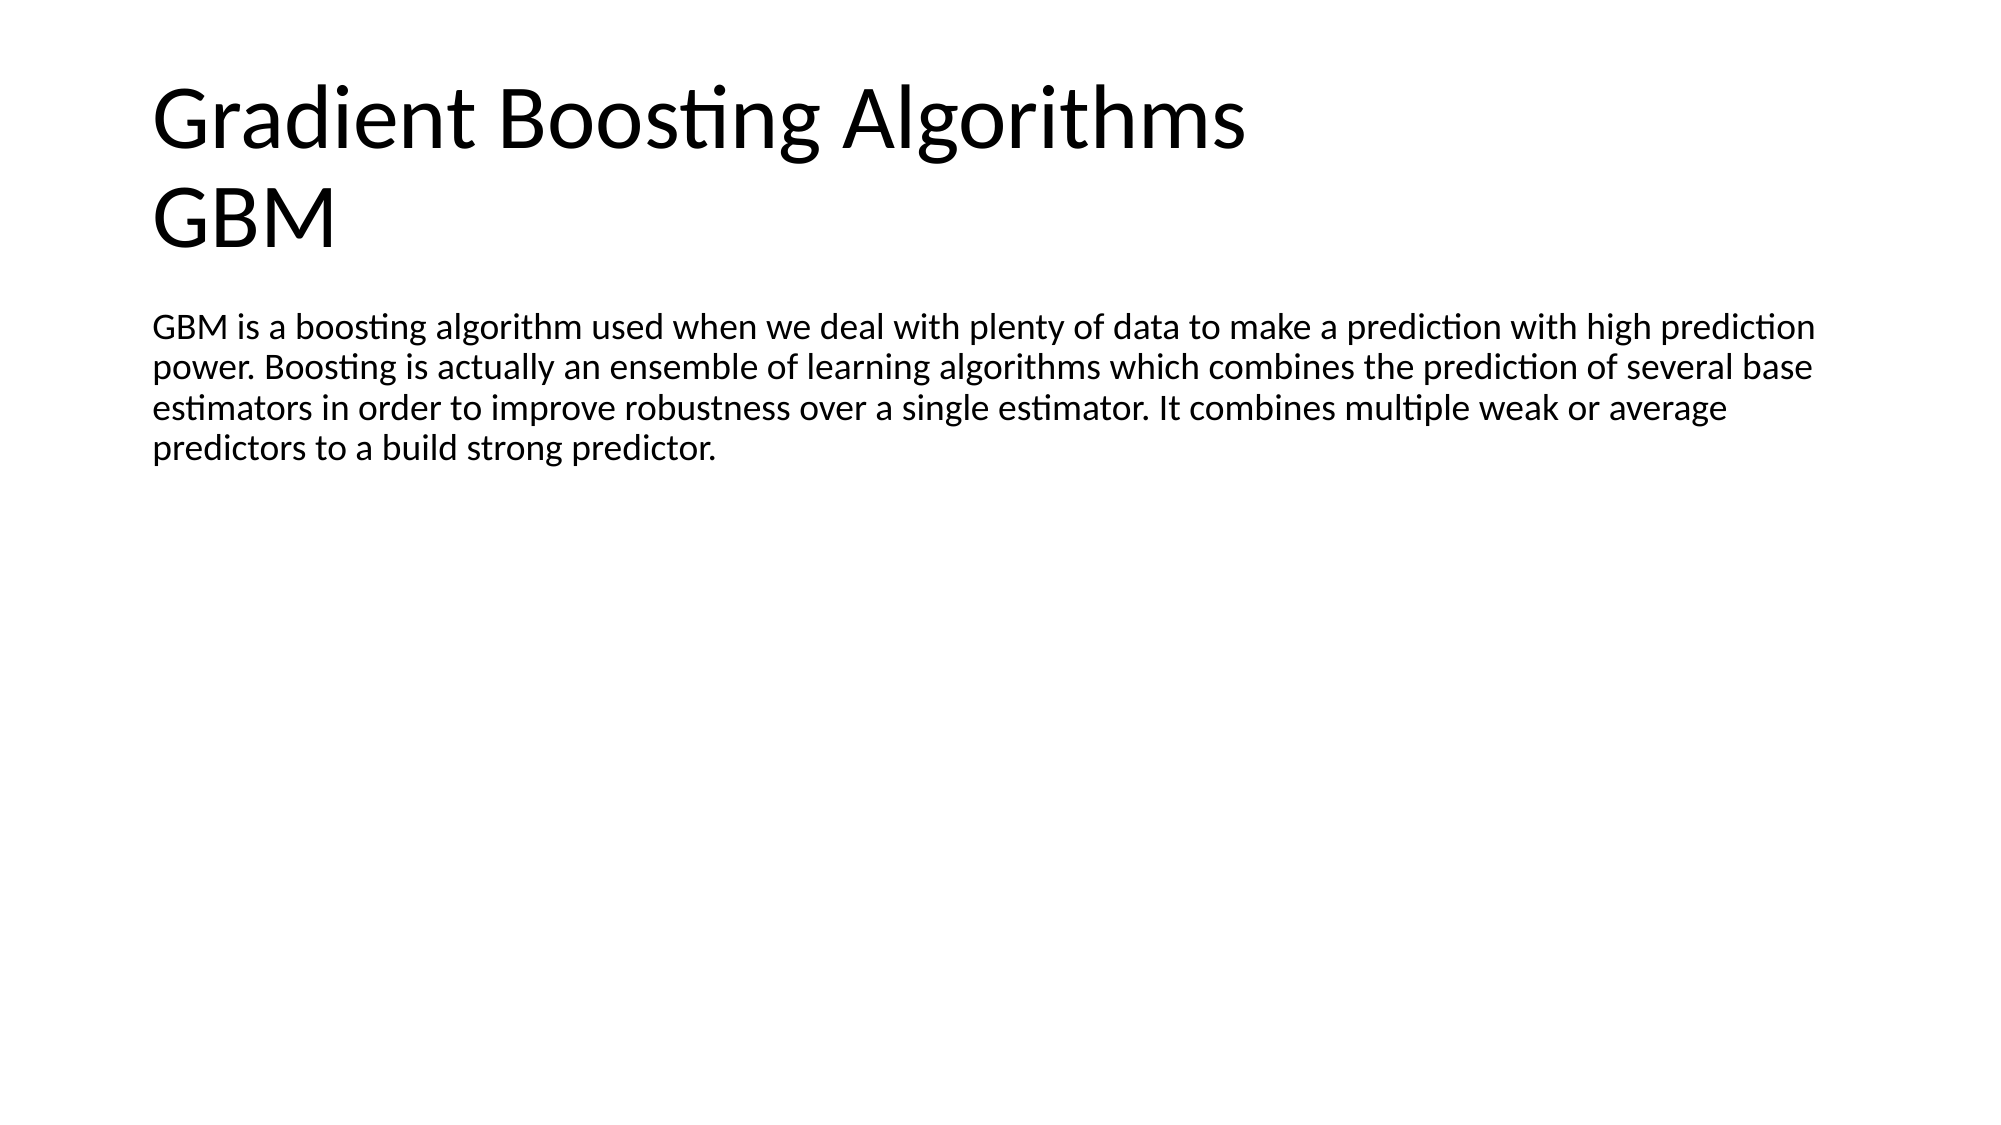

# Gradient Boosting Algorithms GBM
GBM is a boosting algorithm used when we deal with plenty of data to make a prediction with high prediction power. Boosting is actually an ensemble of learning algorithms which combines the prediction of several base estimators in order to improve robustness over a single estimator. It combines multiple weak or average predictors to a build strong predictor.